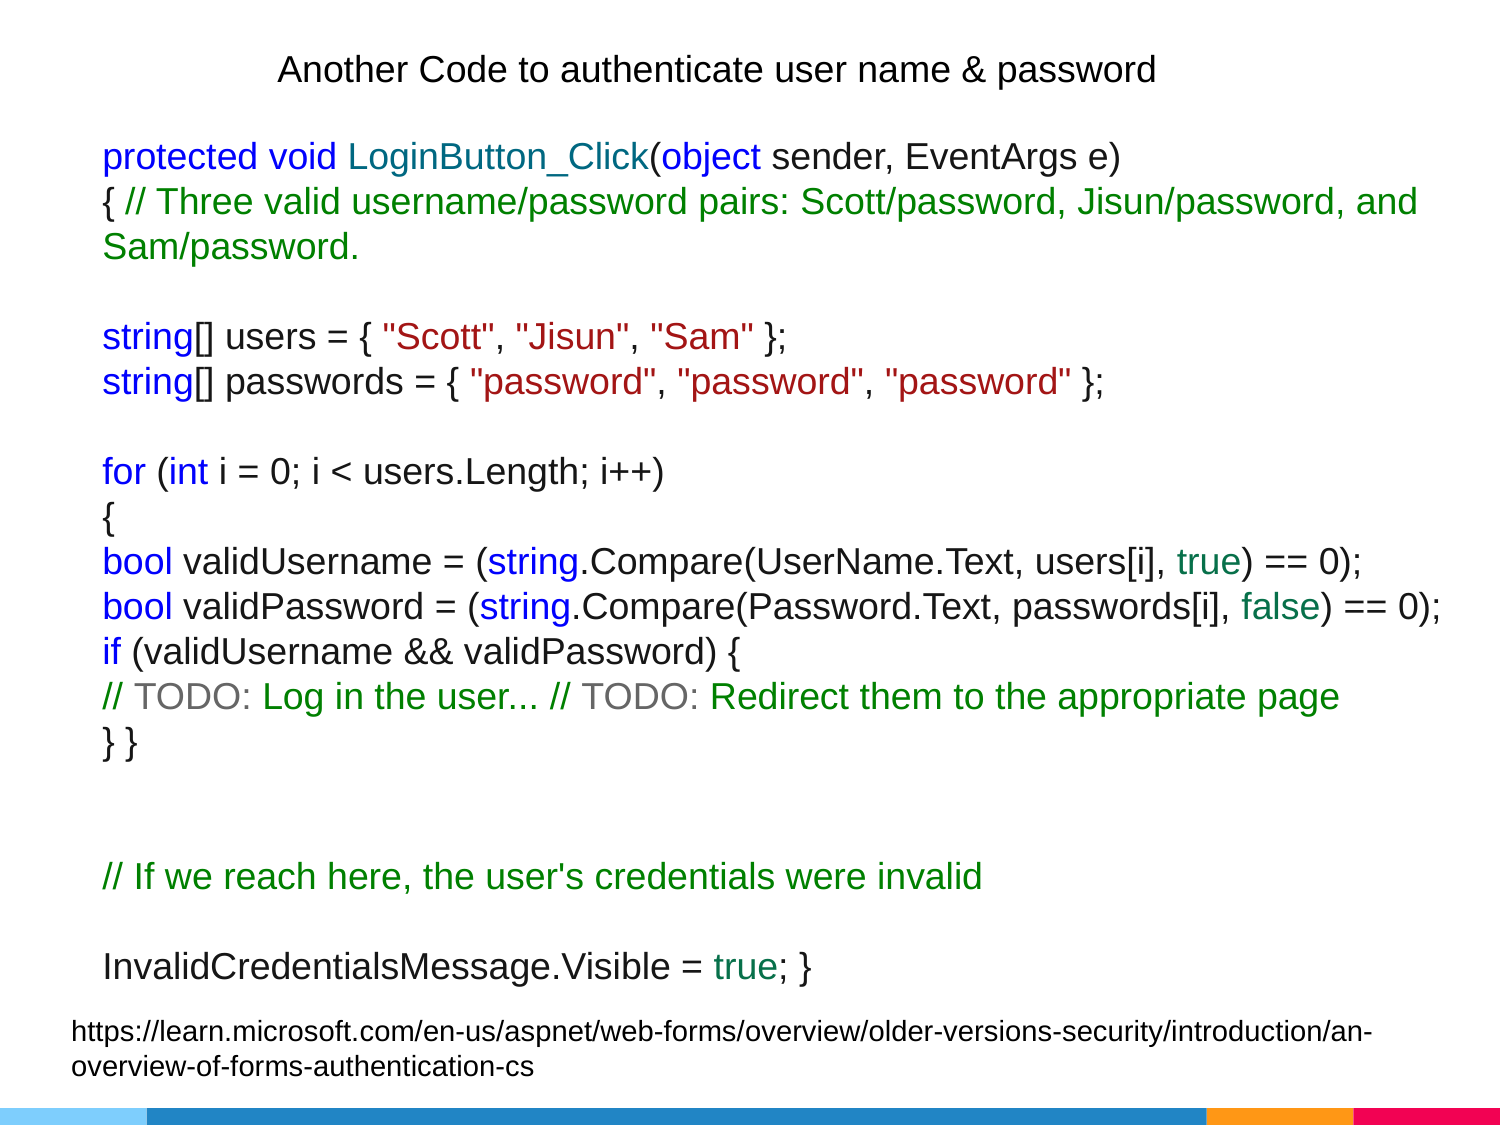

Another Code to authenticate user name & password
protected void LoginButton_Click(object sender, EventArgs e)
{ // Three valid username/password pairs: Scott/password, Jisun/password, and Sam/password.

string[] users = { "Scott", "Jisun", "Sam" };
string[] passwords = { "password", "password", "password" };

for (int i = 0; i < users.Length; i++)
{
bool validUsername = (string.Compare(UserName.Text, users[i], true) == 0);
bool validPassword = (string.Compare(Password.Text, passwords[i], false) == 0);
if (validUsername && validPassword) {
// TODO: Log in the user... // TODO: Redirect them to the appropriate page
} }

// If we reach here, the user's credentials were invalid

InvalidCredentialsMessage.Visible = true; }
https://learn.microsoft.com/en-us/aspnet/web-forms/overview/older-versions-security/introduction/an-overview-of-forms-authentication-cs